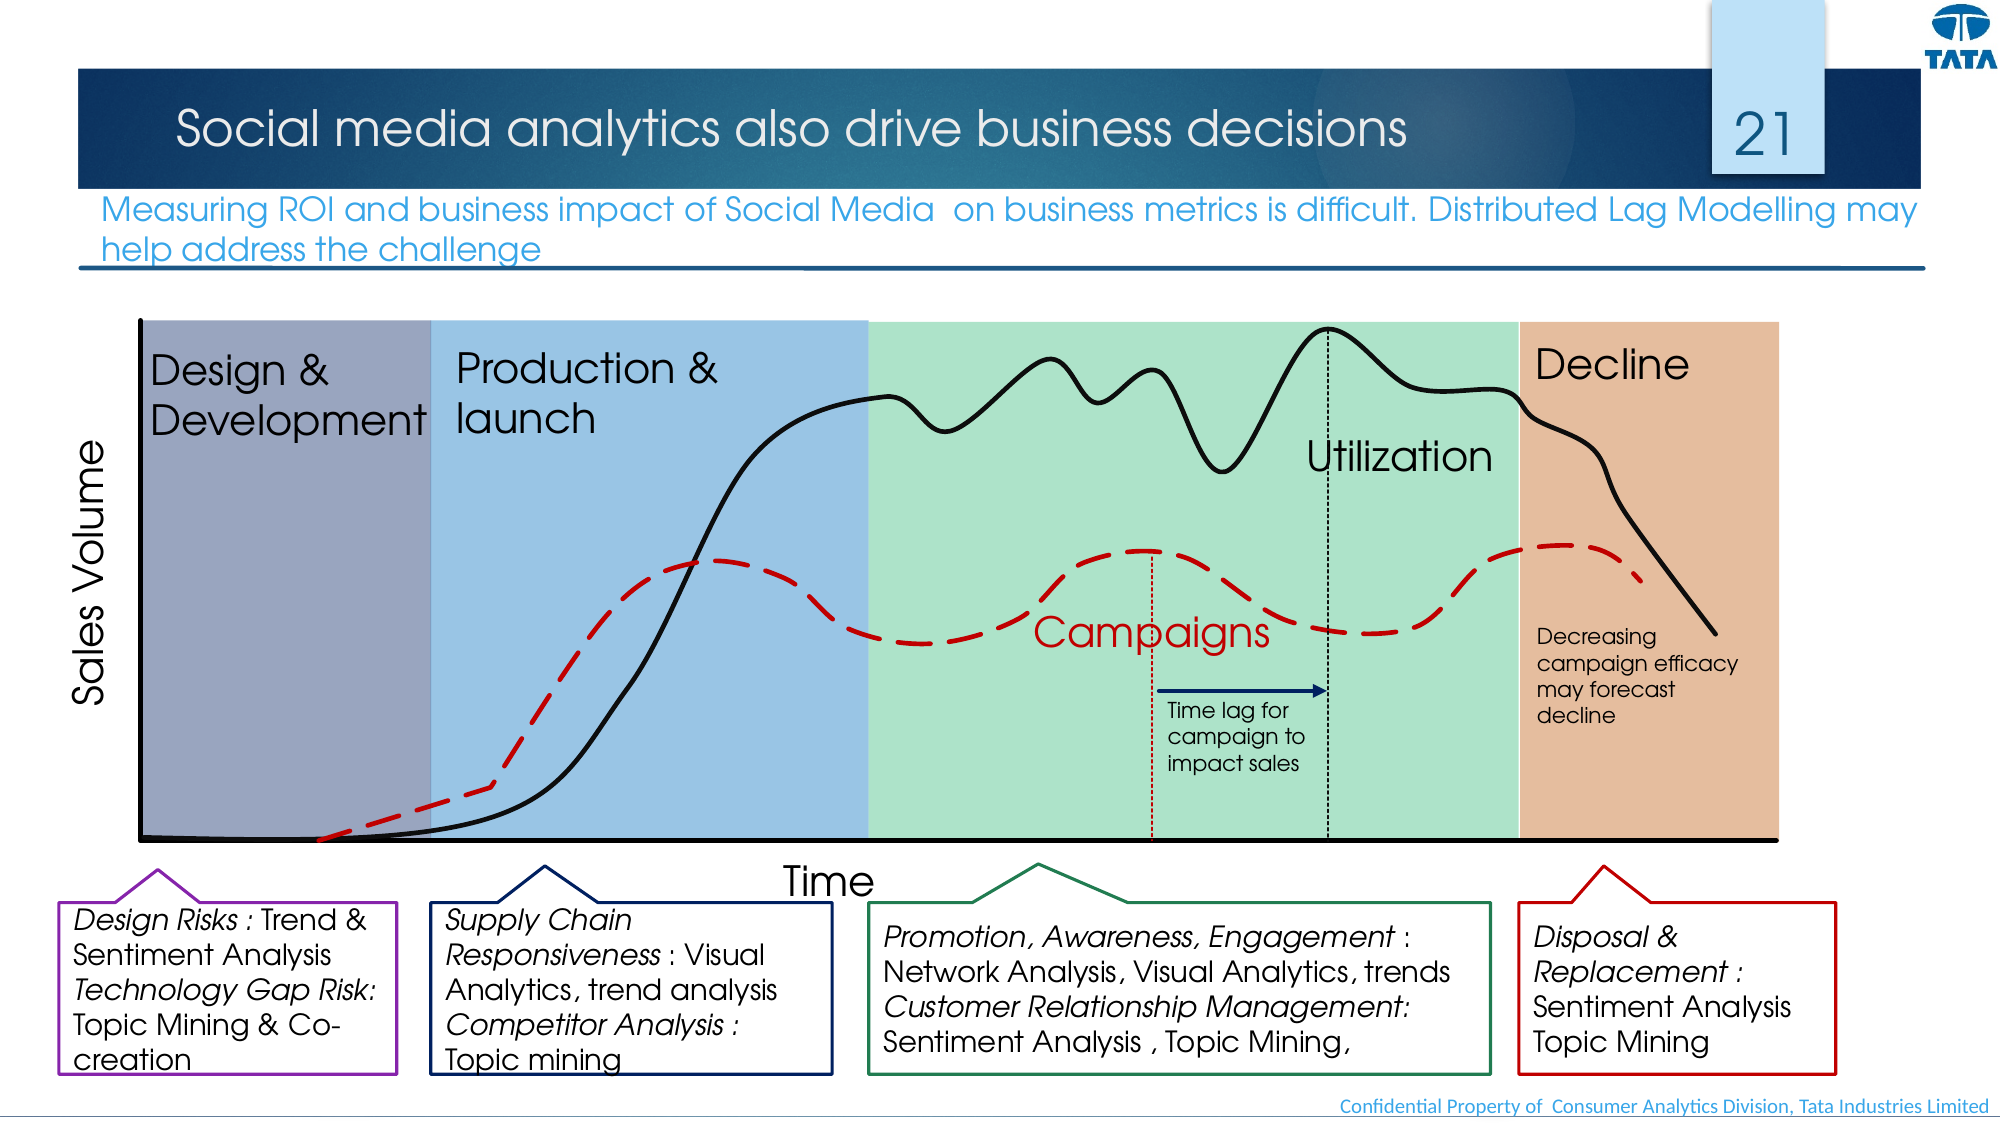

21
# Social media analytics also drive business decisions
Measuring ROI and business impact of Social Media  on business metrics is difficult. Distributed Lag Modelling may help address the challenge
Production & launch
Design & Development
Decline
Utilization

Sales Volume
Campaigns

Decreasing campaign efficacy may forecast decline
Time lag for campaign to impact sales
Time
Design Risks : Trend &
Sentiment Analysis
Technology Gap Risk:
Topic Mining & Co-creation
Supply Chain Responsiveness : Visual Analytics, trend analysis
Competitor Analysis : Topic mining
Promotion, Awareness, Engagement :
Network Analysis, Visual Analytics, trends
Customer Relationship Management:
Sentiment Analysis , Topic Mining,
Disposal & Replacement :
Sentiment Analysis
Topic Mining
Confidential Property of  Consumer Analytics Division, Tata Industries Limited